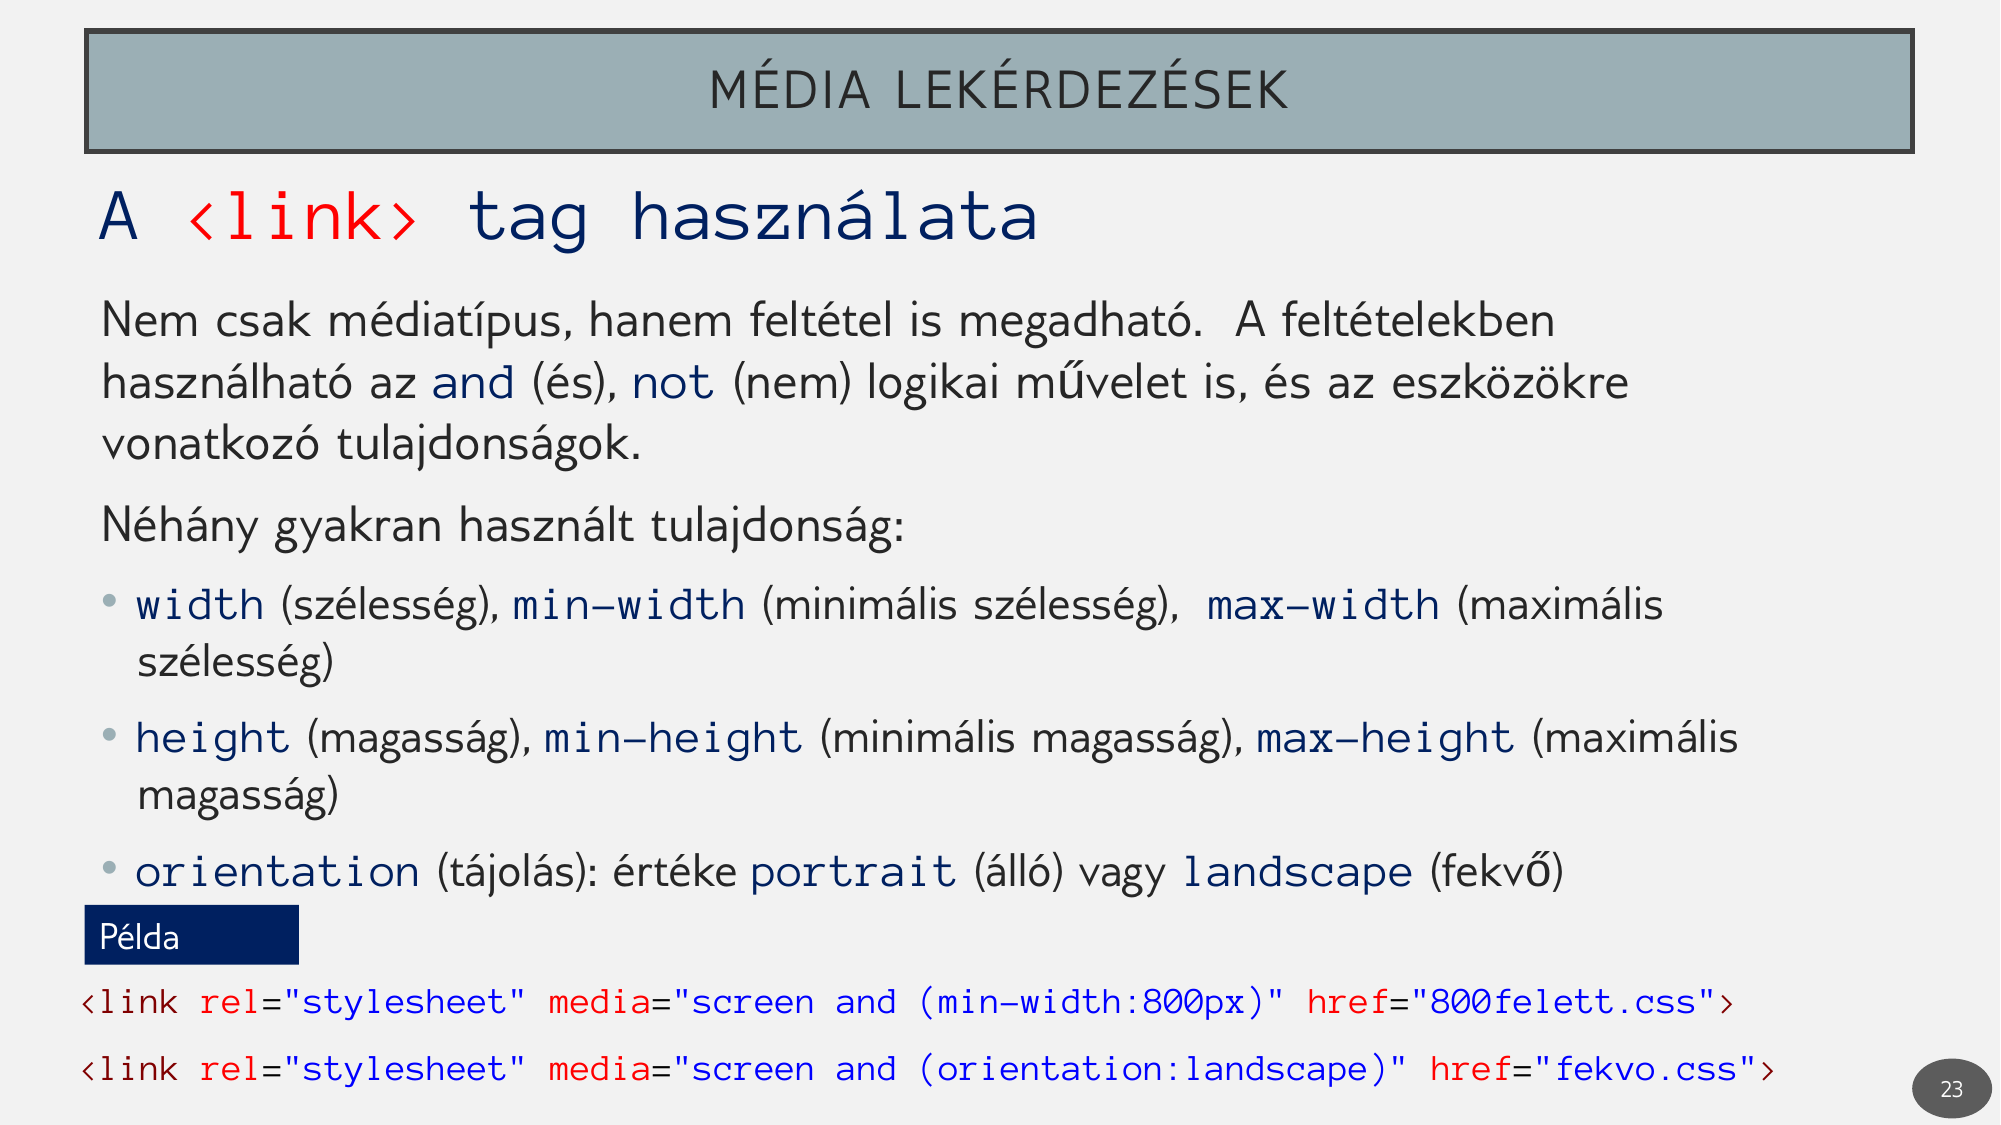

# Média lekérdezések
A <link> tag használata
Nem csak médiatípus, hanem feltétel is megadható.  A feltételekben használható az and (és), not (nem) logikai művelet is, és az eszközökre vonatkozó tulajdonságok.
Néhány gyakran használt tulajdonság:
width (szélesség), min-width (minimális szélesség),  max-width (maximális szélesség)
height (magasság), min-height (minimális magasság), max-height (maximális magasság)
orientation (tájolás): értéke portrait (álló) vagy landscape (fekvő)

Példa
<link rel="stylesheet" media="screen and (min-width:800px)" href="800felett.css">
<link rel="stylesheet" media="screen and (orientation:landscape)" href="fekvo.css">
23